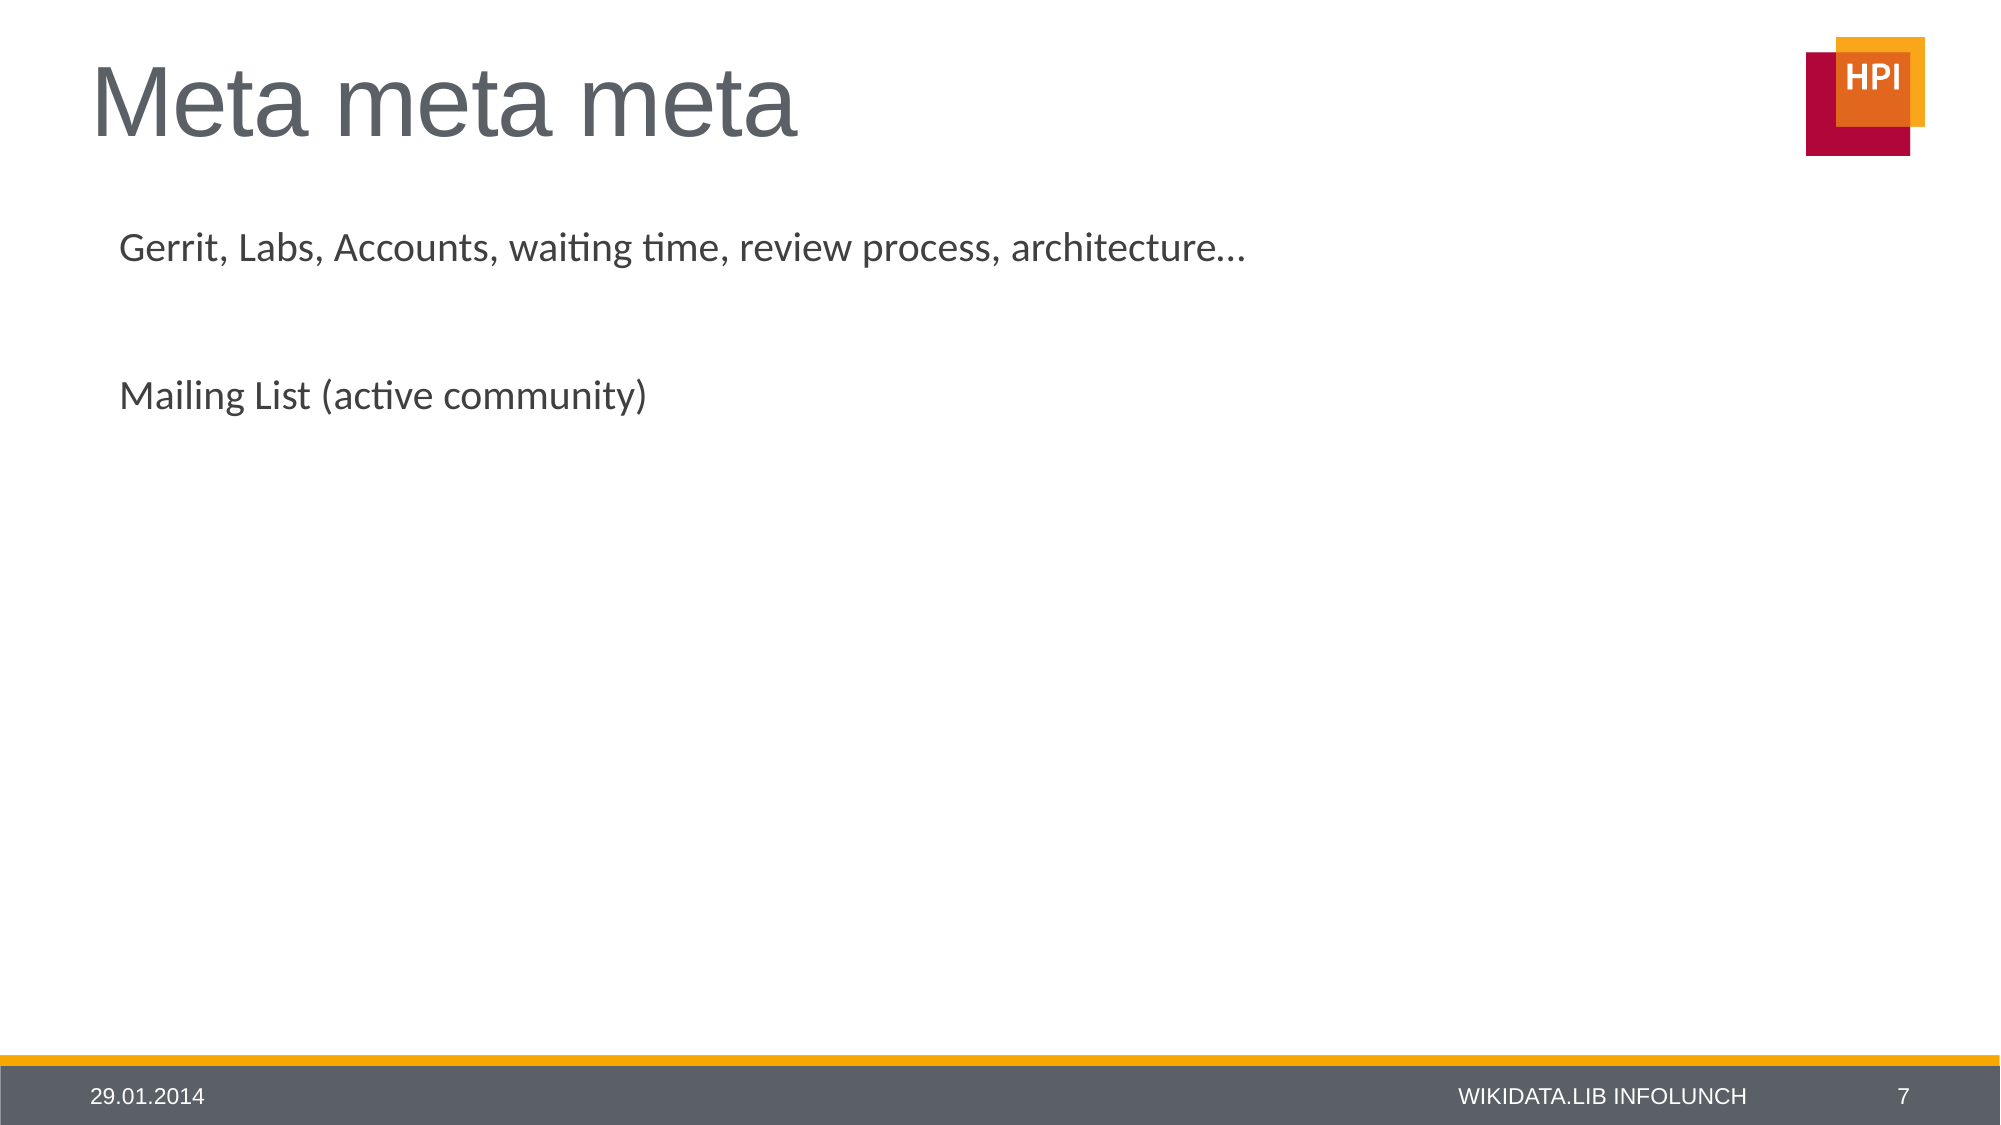

# Meta meta meta
Gerrit, Labs, Accounts, waiting time, review process, architecture…

Mailing List (active community)
29.01.2014
Wikidata.lib Infolunch
7